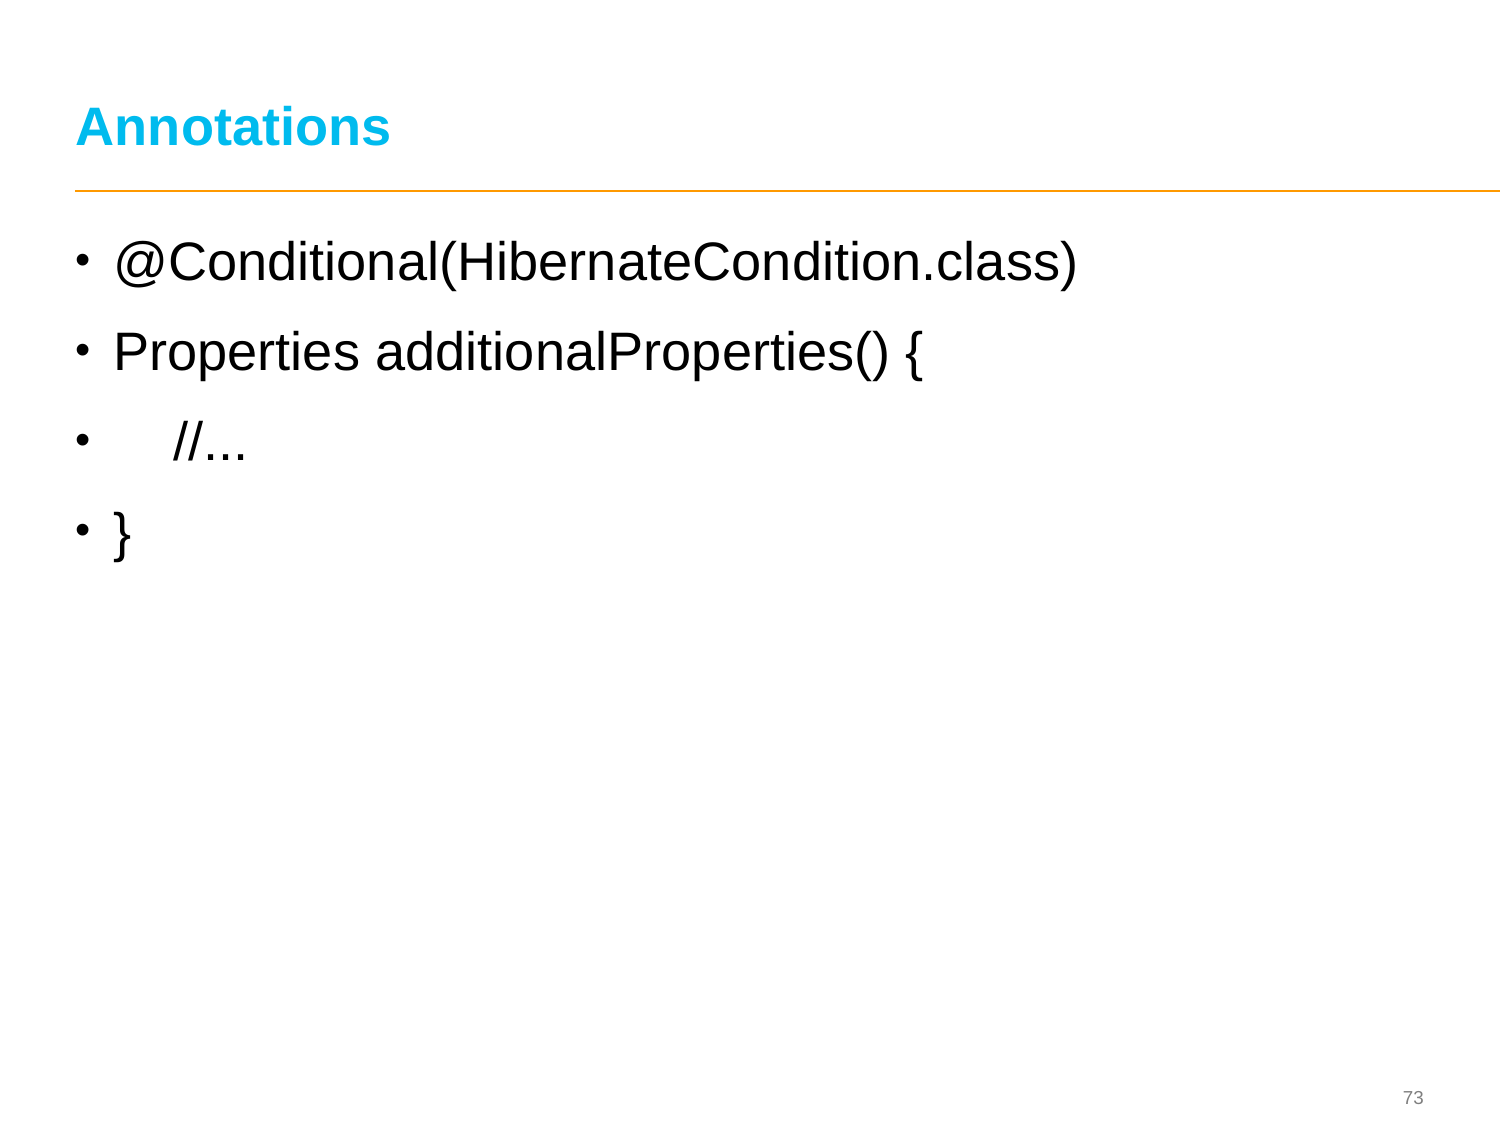

# Annotations
@Conditional(HibernateCondition.class)
Properties additionalProperties() {
    //...
}